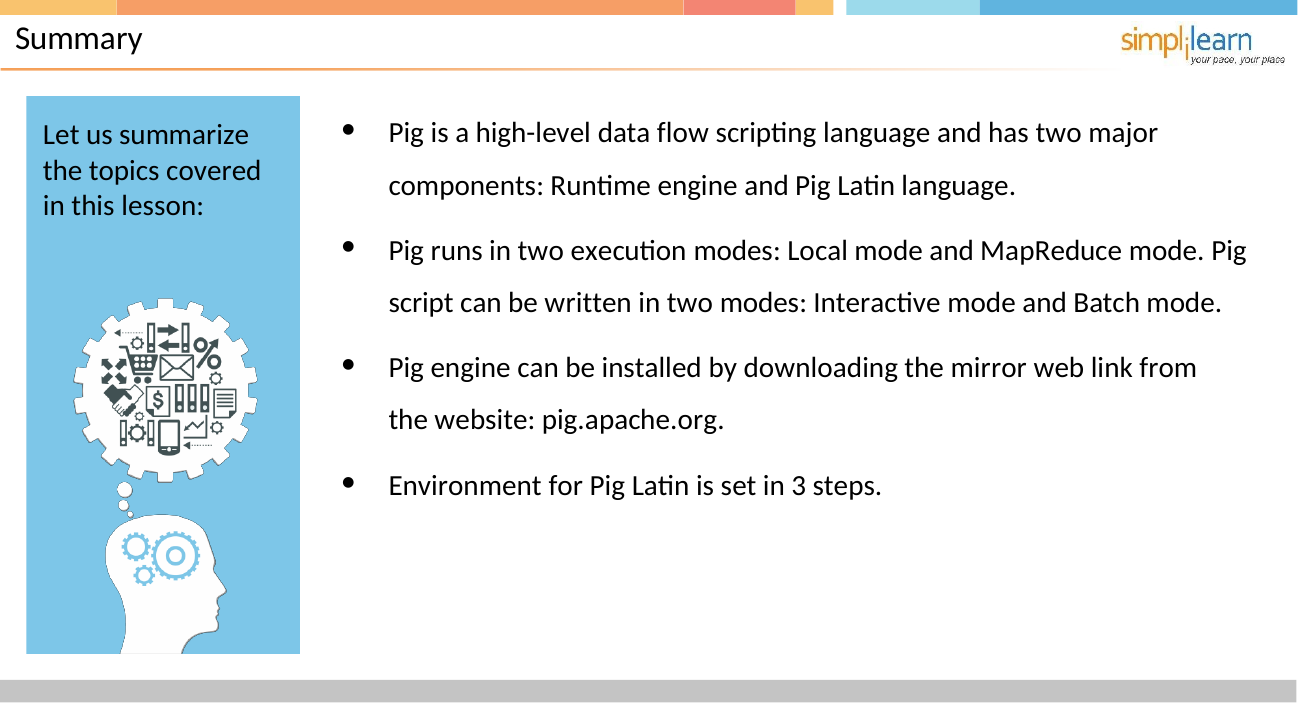

# Summary

Let us summarize the topics covered in this lesson:
Pig is a high-level data flow scripting language and has two major
components: Runtime engine and Pig Latin language.
Pig runs in two execution modes: Local mode and MapReduce mode. Pig script can be written in two modes: Interactive mode and Batch mode.

Pig engine can be installed by downloading the mirror web link from the website: pig.apache.org.
Environment for Pig Latin is set in 3 steps.